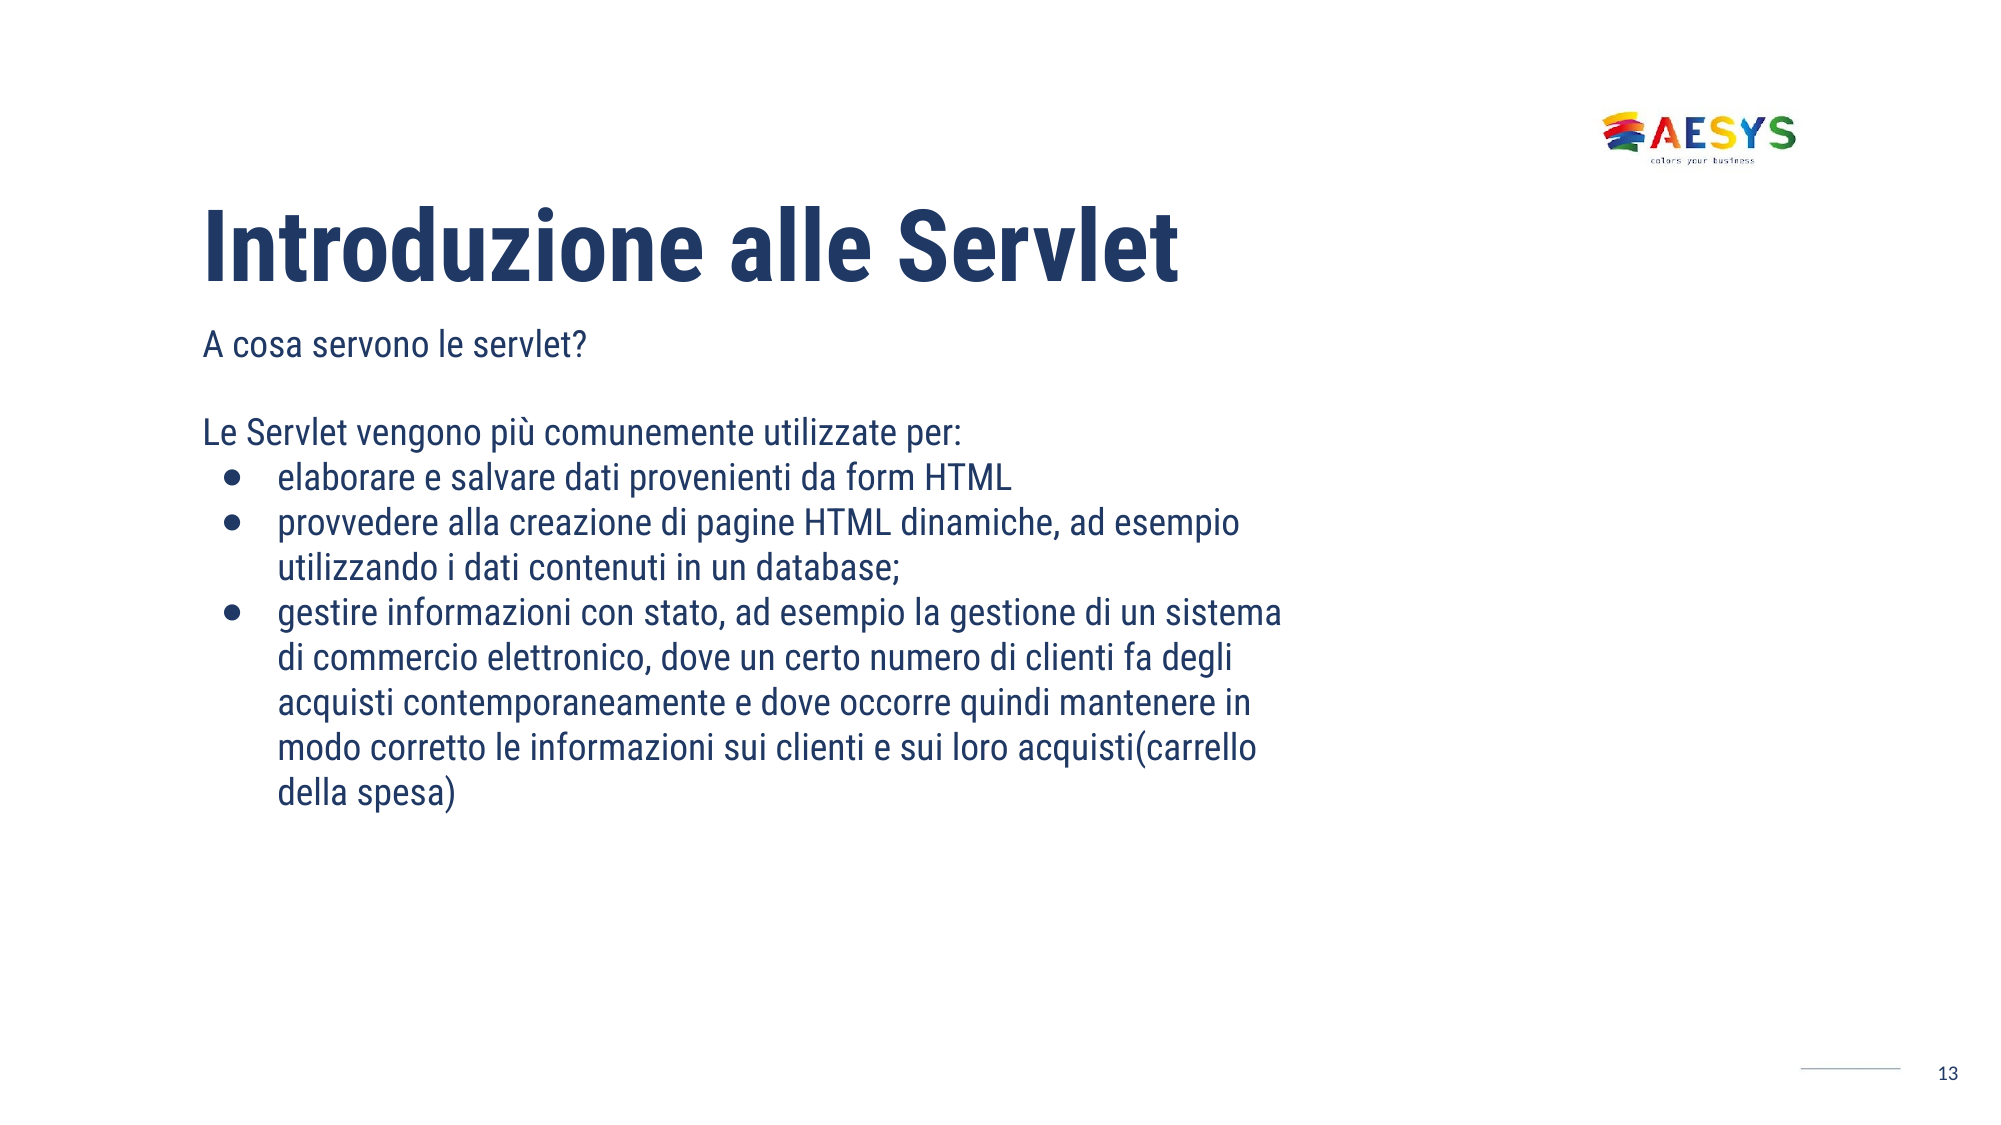

# Introduzione alle Servlet A cosa servono le servlet?
Le Servlet vengono più comunemente utilizzate per:
elaborare e salvare dati provenienti da form HTML
provvedere alla creazione di pagine HTML dinamiche, ad esempio utilizzando i dati contenuti in un database;
gestire informazioni con stato, ad esempio la gestione di un sistema di commercio elettronico, dove un certo numero di clienti fa degli acquisti contemporaneamente e dove occorre quindi mantenere in modo corretto le informazioni sui clienti e sui loro acquisti(carrello della spesa)
13